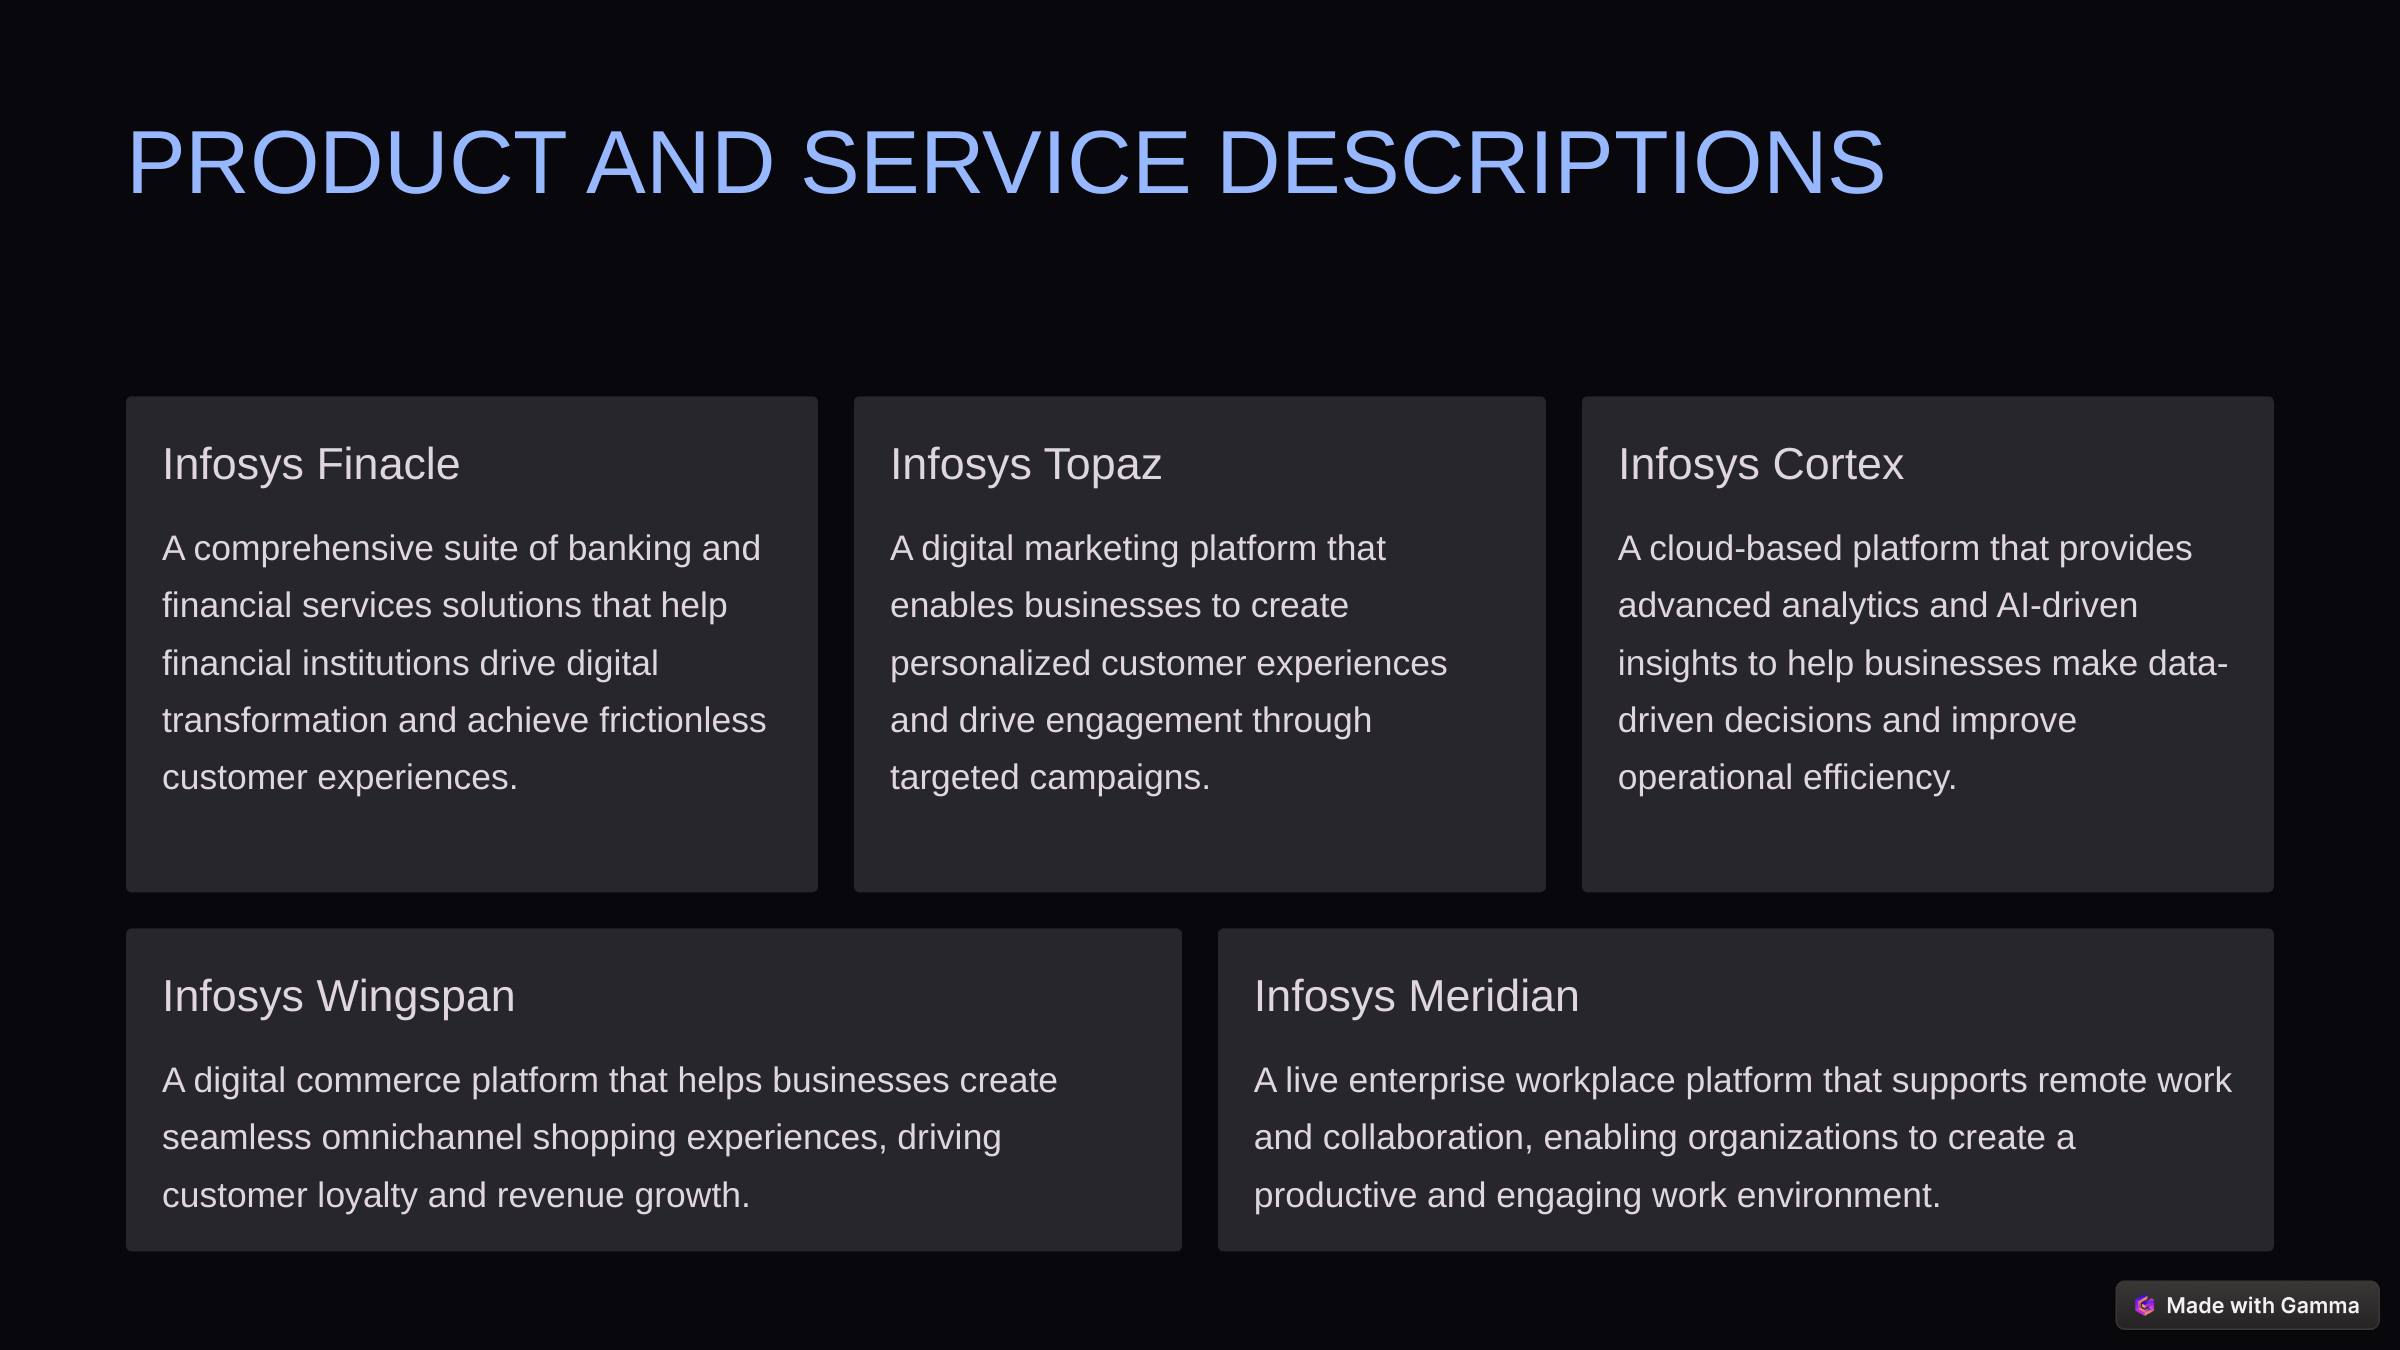

PRODUCT AND SERVICE DESCRIPTIONS

Infosys Finacle
Infosys Topaz
Infosys Cortex
A comprehensive suite of banking and financial services solutions that help financial institutions drive digital transformation and achieve frictionless customer experiences.
A digital marketing platform that enables businesses to create personalized customer experiences and drive engagement through targeted campaigns.
A cloud-based platform that provides advanced analytics and AI-driven insights to help businesses make data-driven decisions and improve operational efficiency.

Infosys Wingspan
Infosys Meridian
A digital commerce platform that helps businesses create seamless omnichannel shopping experiences, driving customer loyalty and revenue growth.
A live enterprise workplace platform that supports remote work and collaboration, enabling organizations to create a productive and engaging work environment.